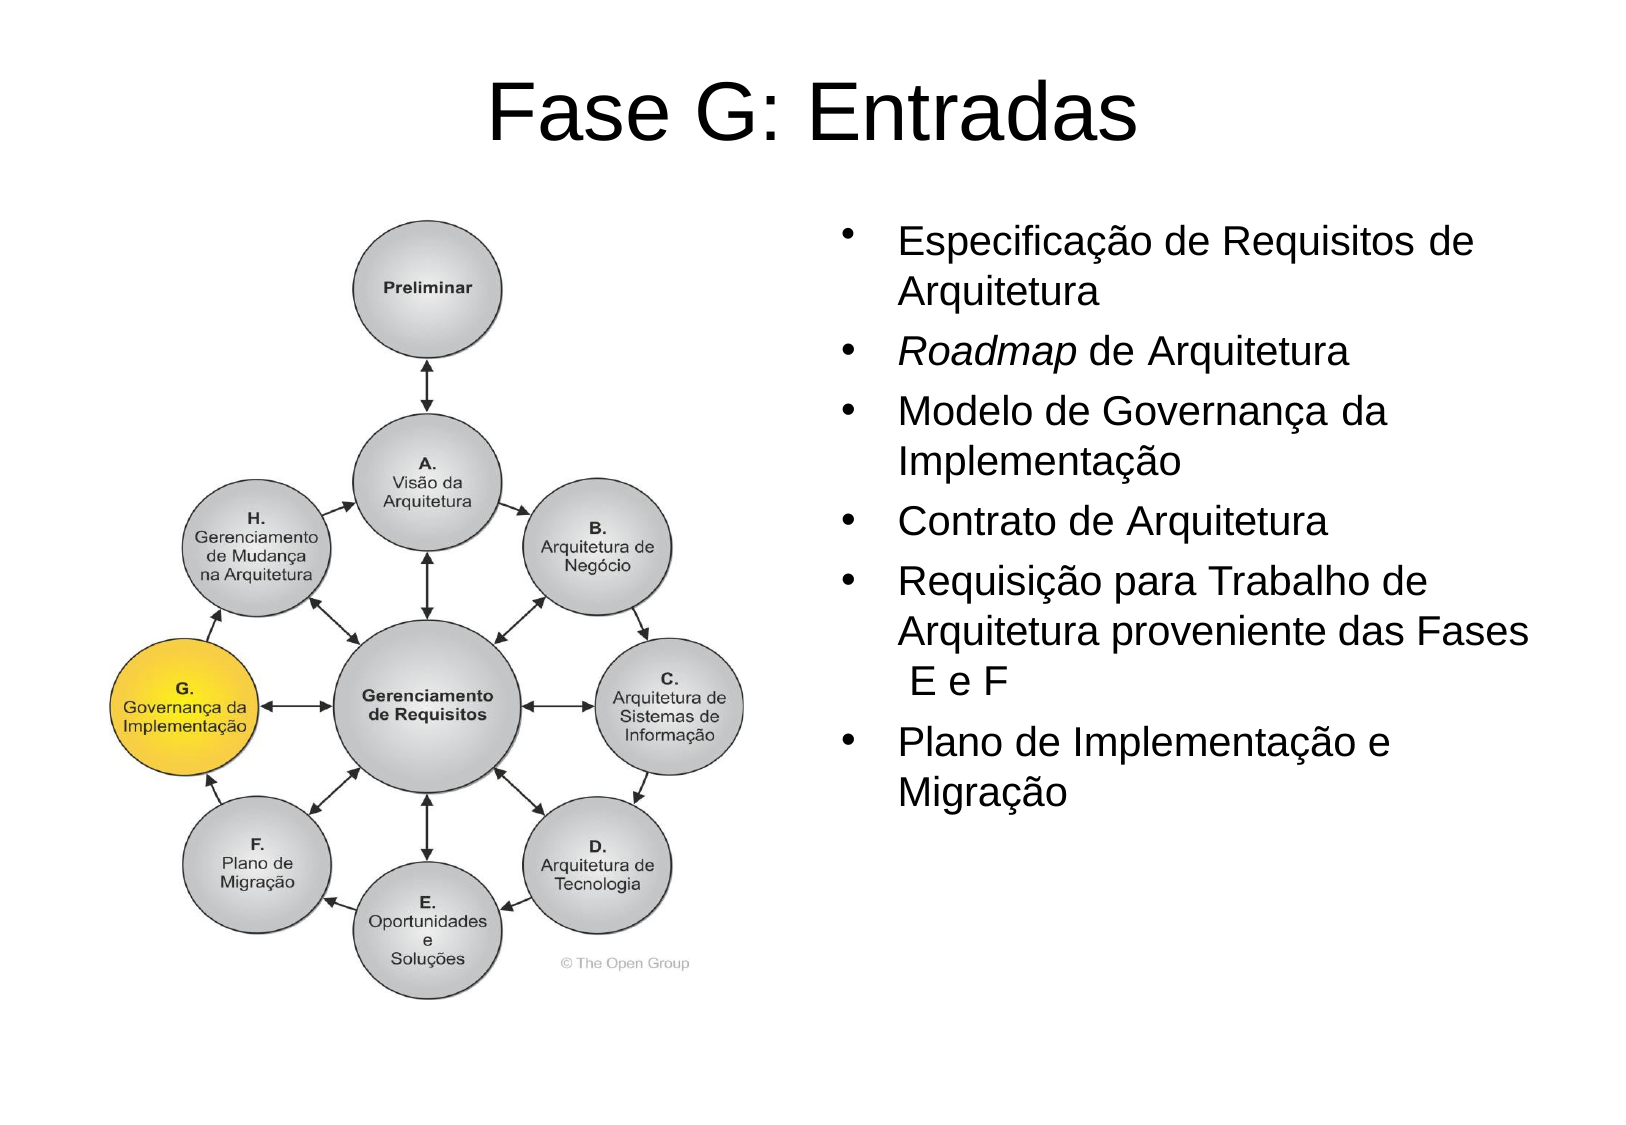

# Fase G: Entradas
Especificação de Requisitos de
Arquitetura
Roadmap de Arquitetura
Modelo de Governança da
Implementação
Contrato de Arquitetura
Requisição para Trabalho de  Arquitetura proveniente das Fases  E e F
Plano de Implementação e
Migração